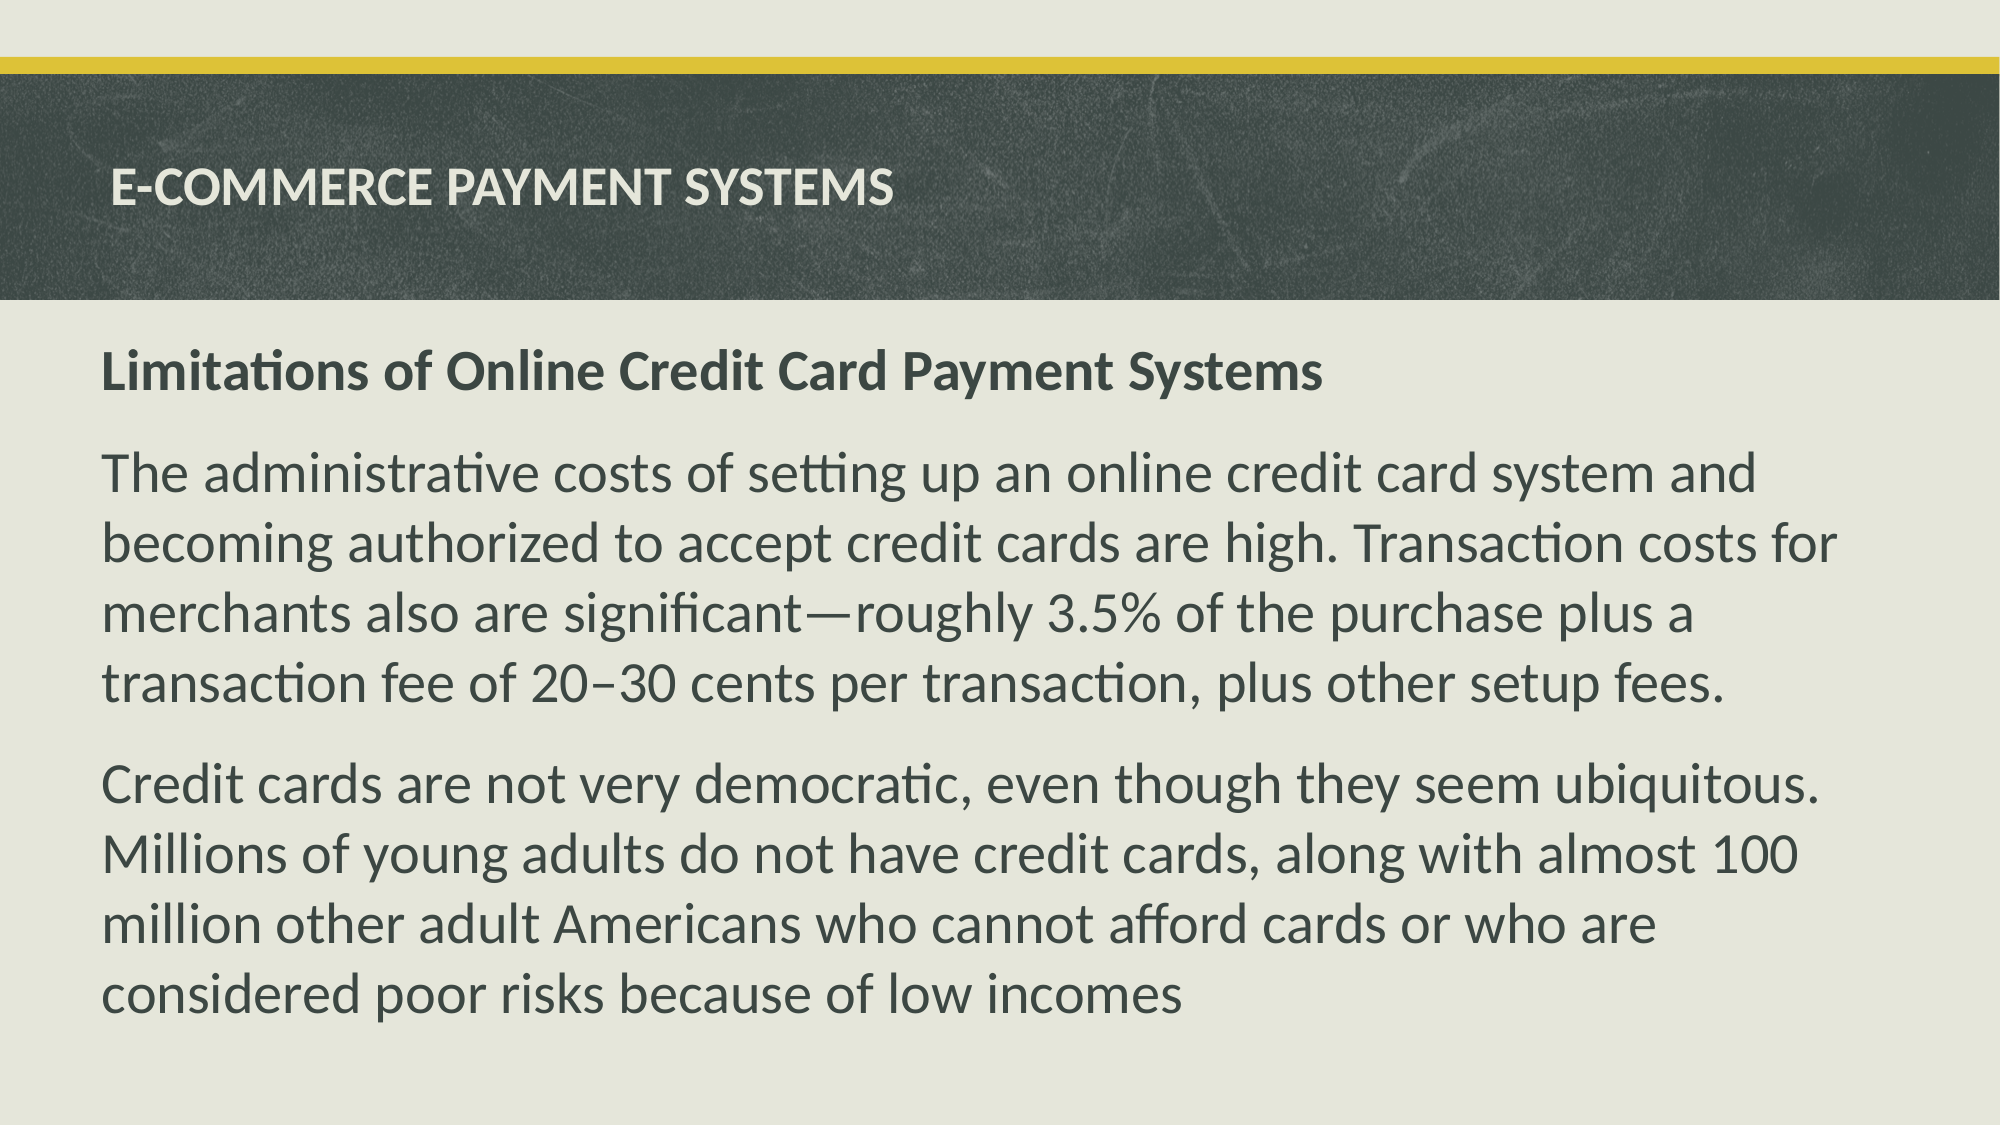

# E-COMMERCE PAYMENT SYSTEMS
Limitations of Online Credit Card Payment Systems
The administrative costs of setting up an online credit card system and becoming authorized to accept credit cards are high. Transaction costs for merchants also are significant—roughly 3.5% of the purchase plus a transaction fee of 20–30 cents per transaction, plus other setup fees.
Credit cards are not very democratic, even though they seem ubiquitous. Millions of young adults do not have credit cards, along with almost 100 million other adult Americans who cannot afford cards or who are considered poor risks because of low incomes